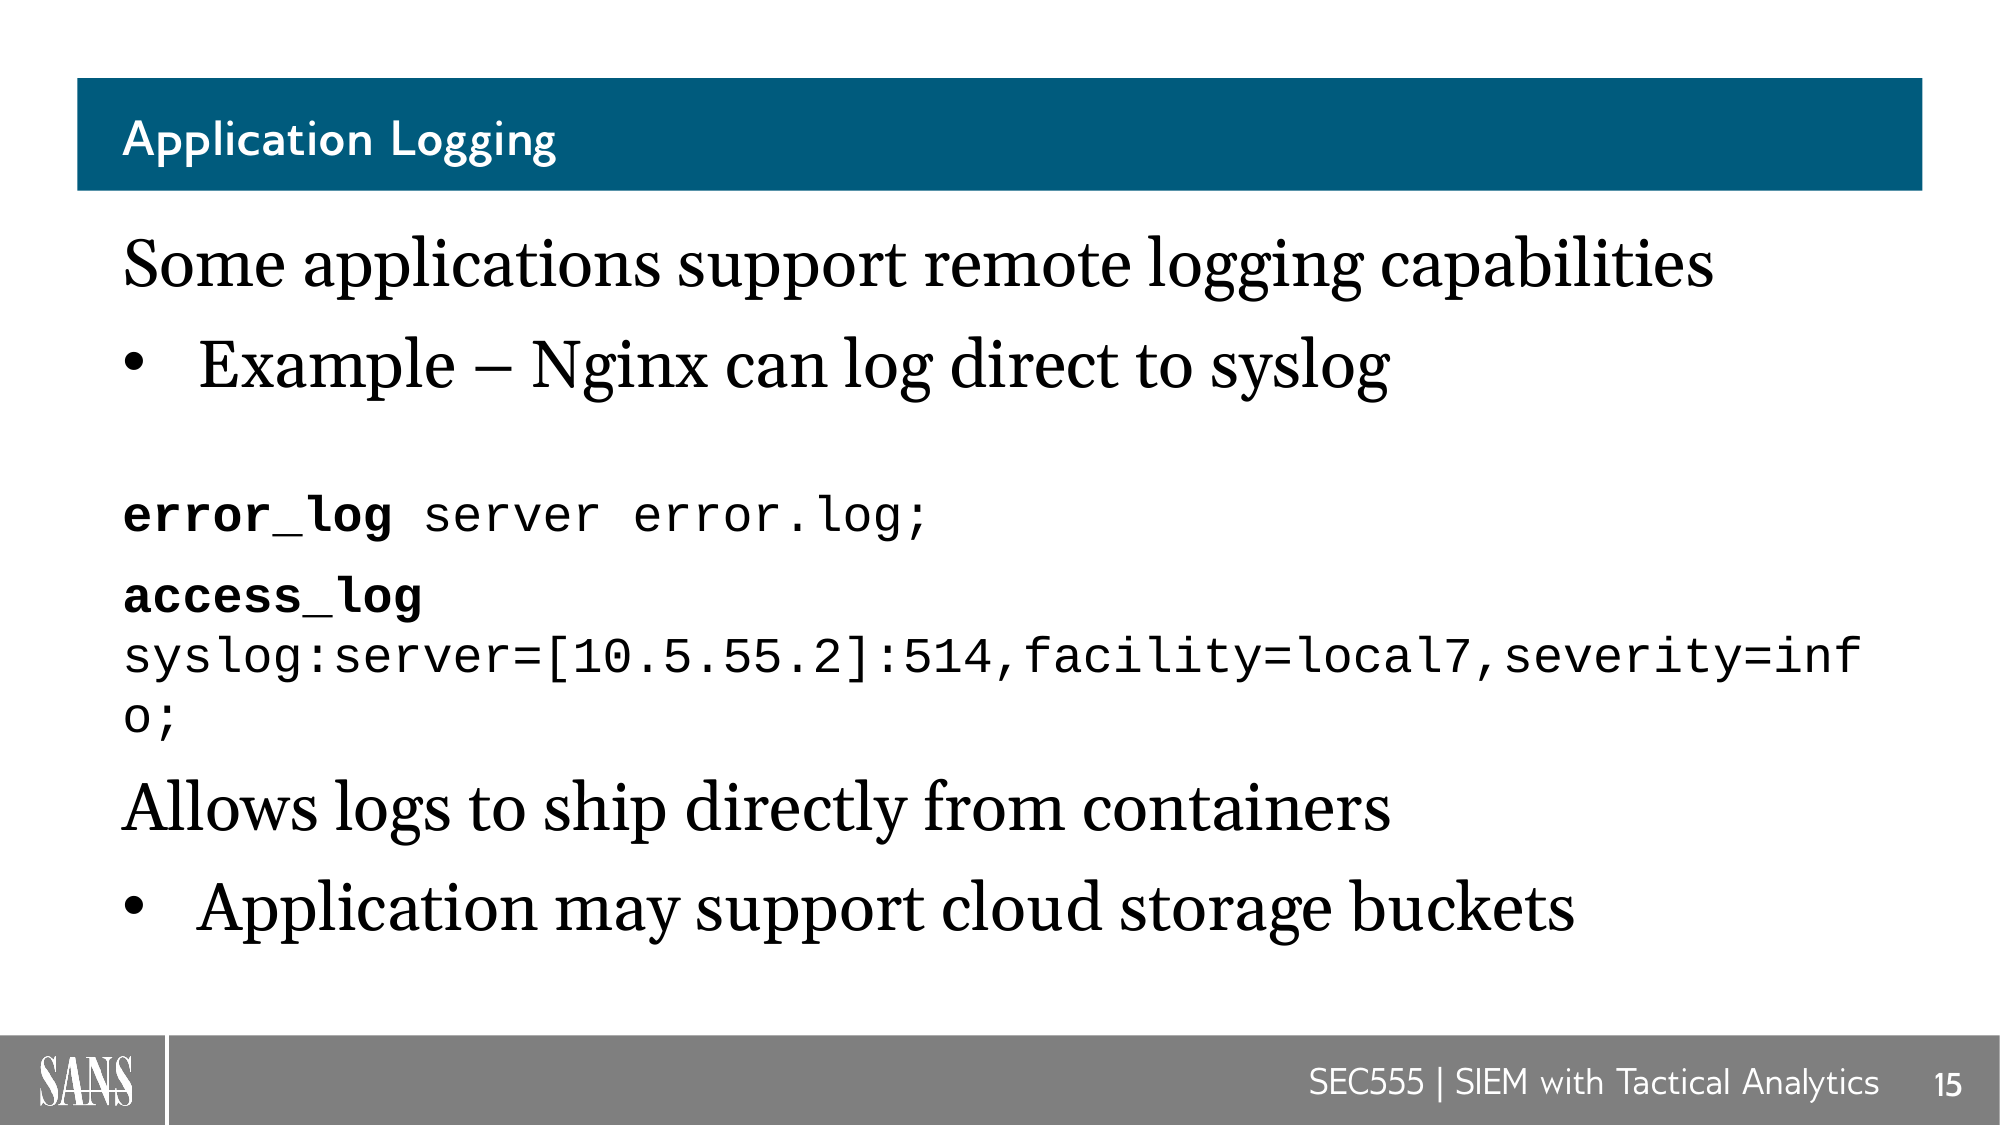

# Application Logging
Some applications support remote logging capabilities
Example – Nginx can log direct to syslog
error_log server error.log;
access_log syslog:server=[10.5.55.2]:514,facility=local7,severity=info;
Allows logs to ship directly from containers
Application may support cloud storage buckets